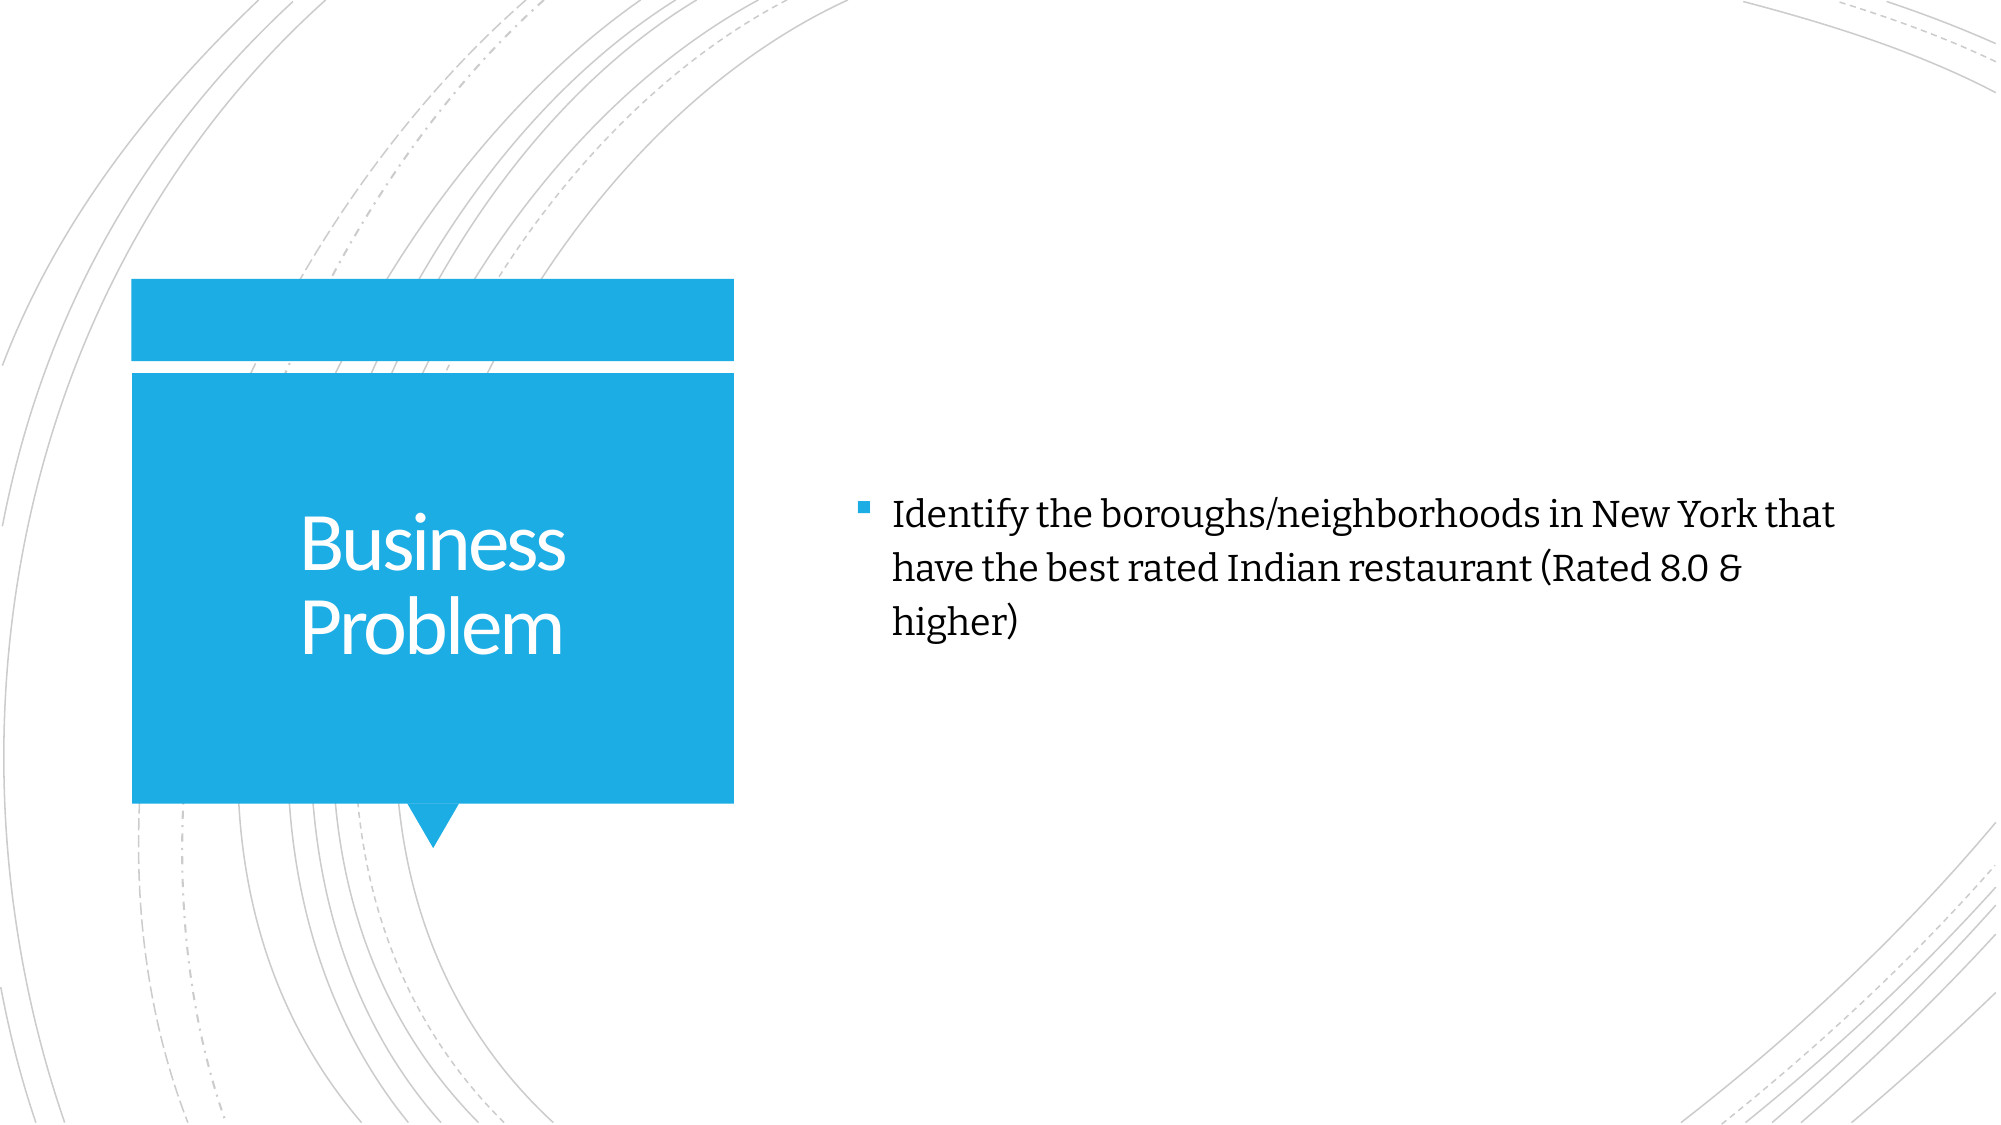

Identify the boroughs/neighborhoods in New York that have the best rated Indian restaurant (Rated 8.0 & higher)
# Business Problem